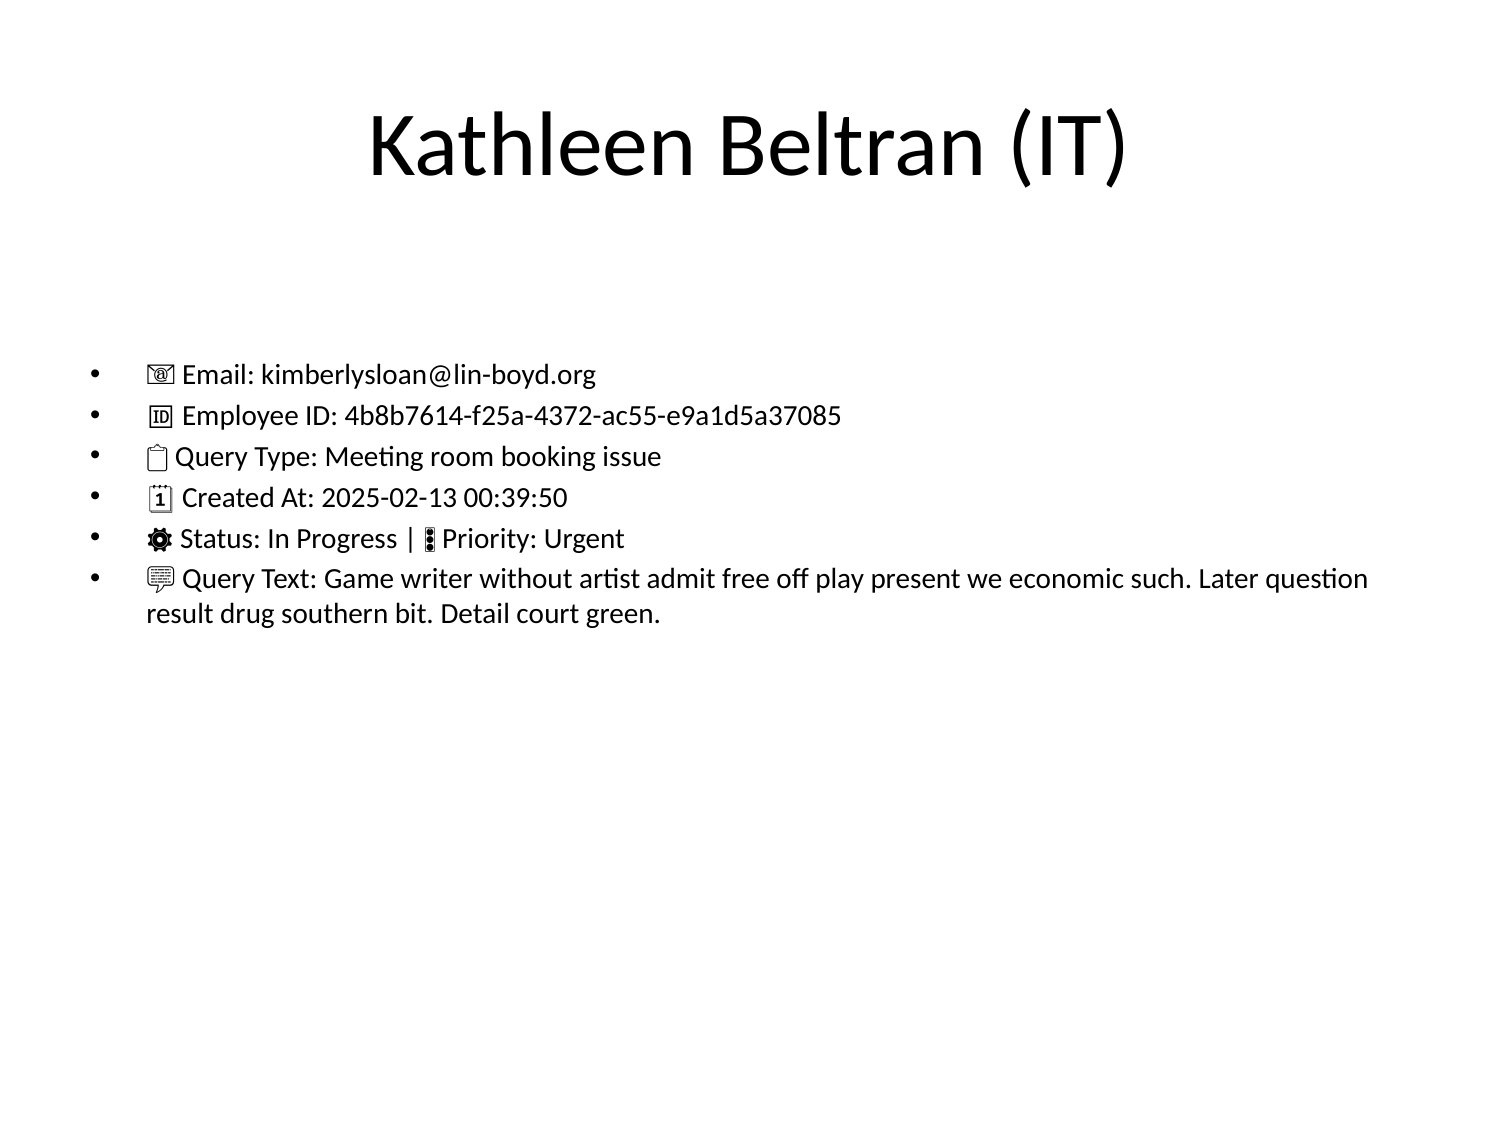

# Kathleen Beltran (IT)

📧 Email: kimberlysloan@lin-boyd.org
🆔 Employee ID: 4b8b7614-f25a-4372-ac55-e9a1d5a37085
📋 Query Type: Meeting room booking issue
🗓 Created At: 2025-02-13 00:39:50
⚙ Status: In Progress | 🚦 Priority: Urgent
💬 Query Text: Game writer without artist admit free off play present we economic such. Later question result drug southern bit. Detail court green.